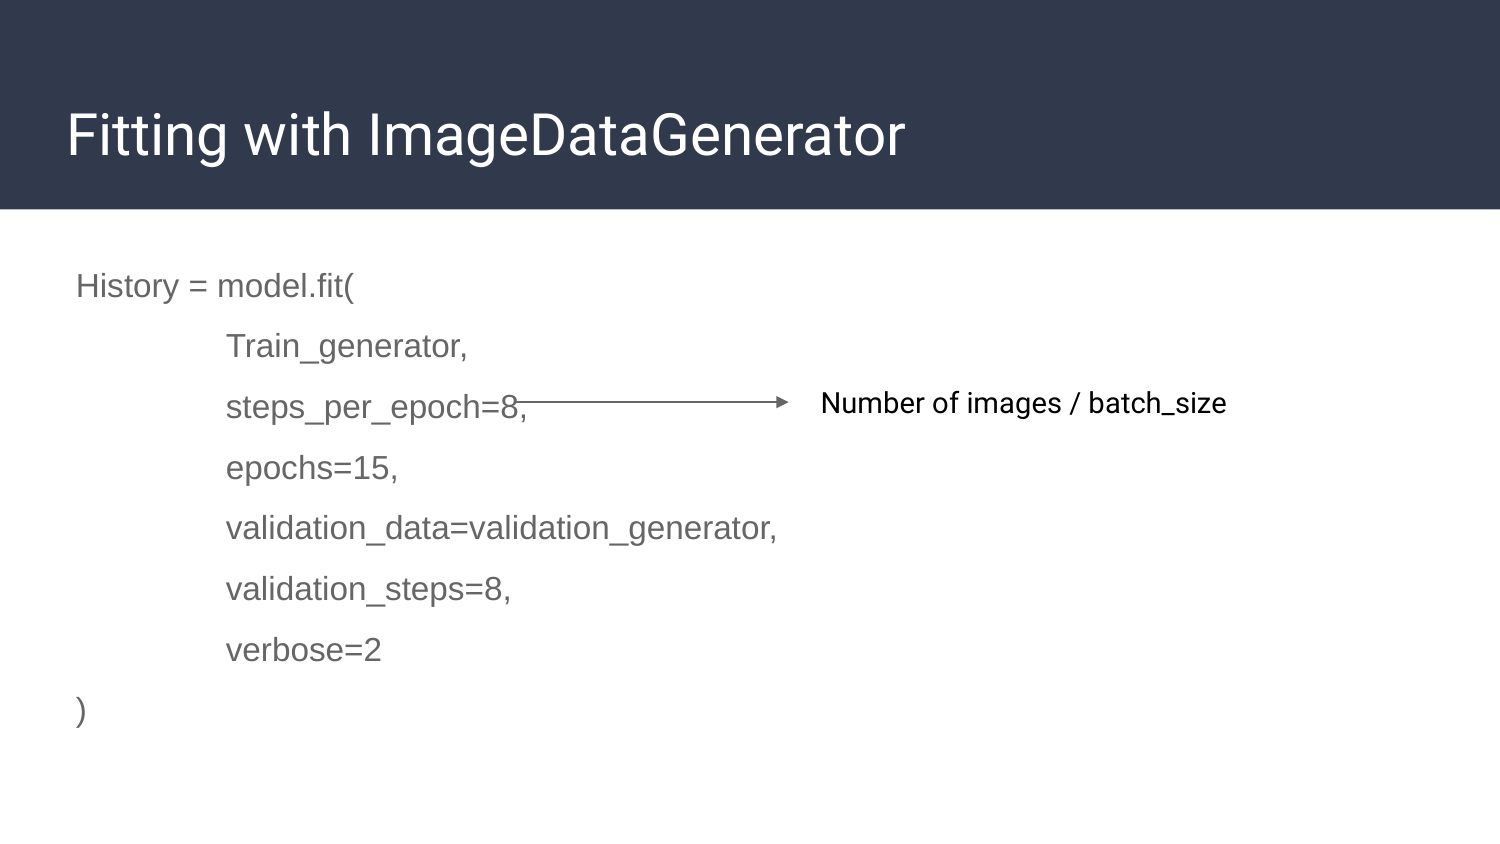

# Fitting with ImageDataGenerator
History = model.fit(
	Train_generator,
	steps_per_epoch=8,
	epochs=15,
	validation_data=validation_generator,
	validation_steps=8,
	verbose=2
)
Number of images / batch_size